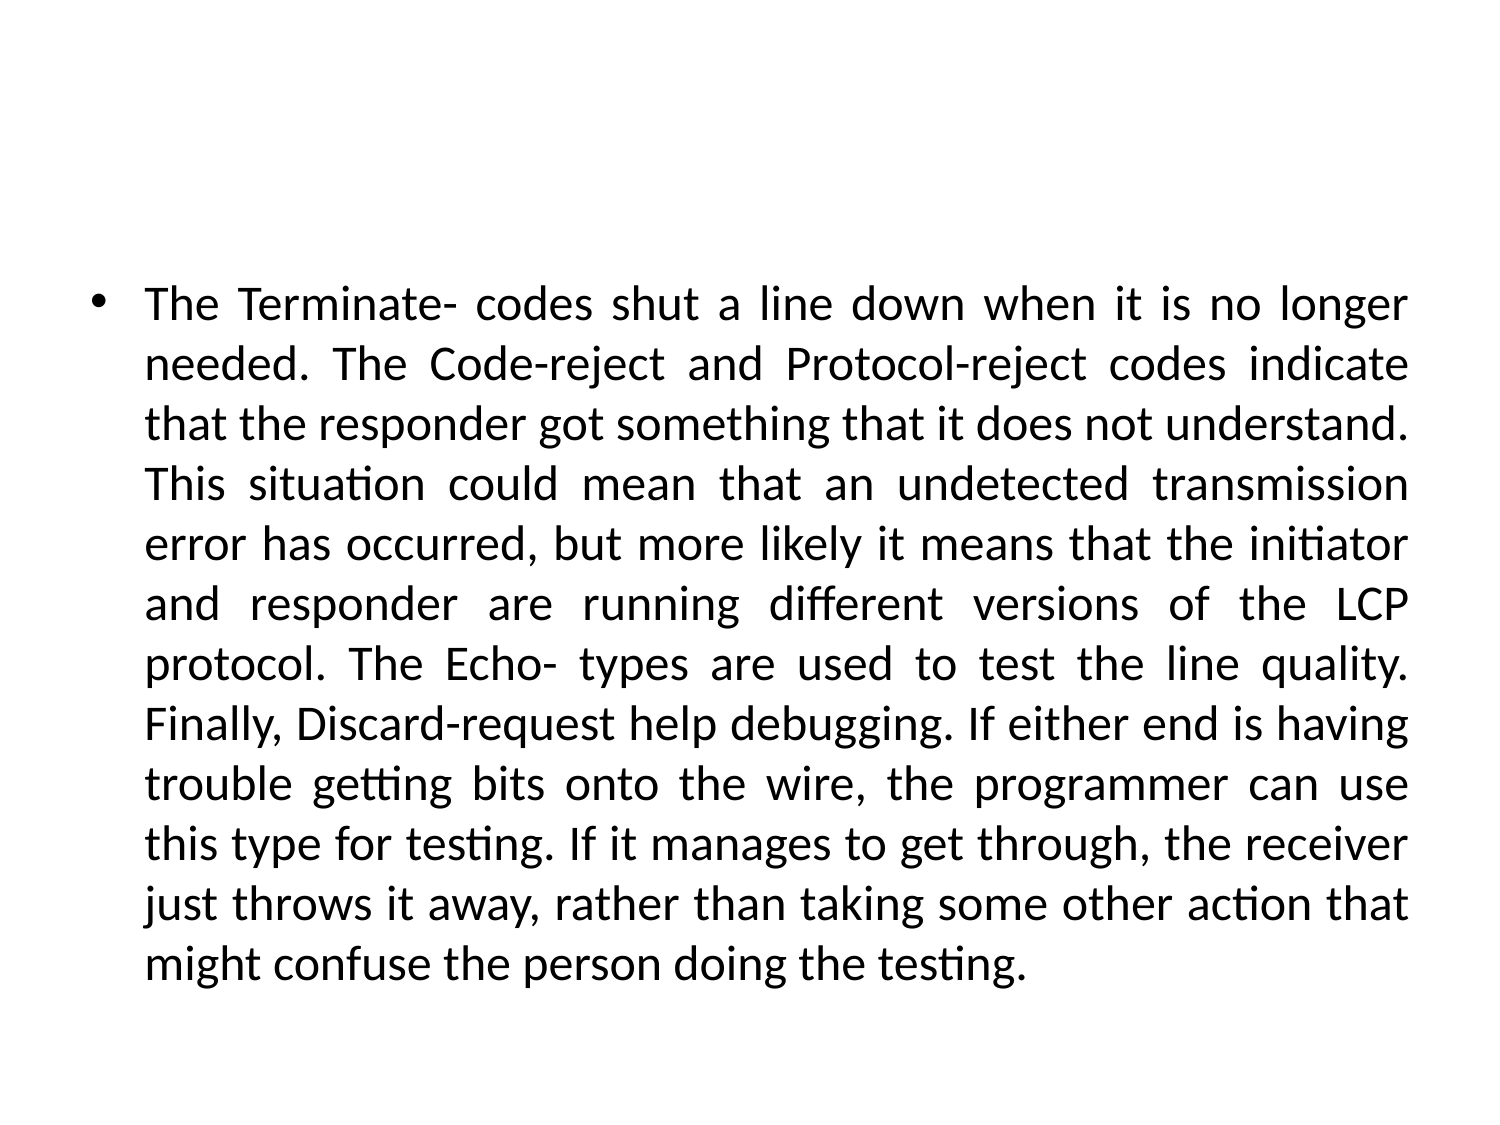

#
The Terminate- codes shut a line down when it is no longer needed. The Code-reject and Protocol-reject codes indicate that the responder got something that it does not understand. This situation could mean that an undetected transmission error has occurred, but more likely it means that the initiator and responder are running different versions of the LCP protocol. The Echo- types are used to test the line quality. Finally, Discard-request help debugging. If either end is having trouble getting bits onto the wire, the programmer can use this type for testing. If it manages to get through, the receiver just throws it away, rather than taking some other action that might confuse the person doing the testing.